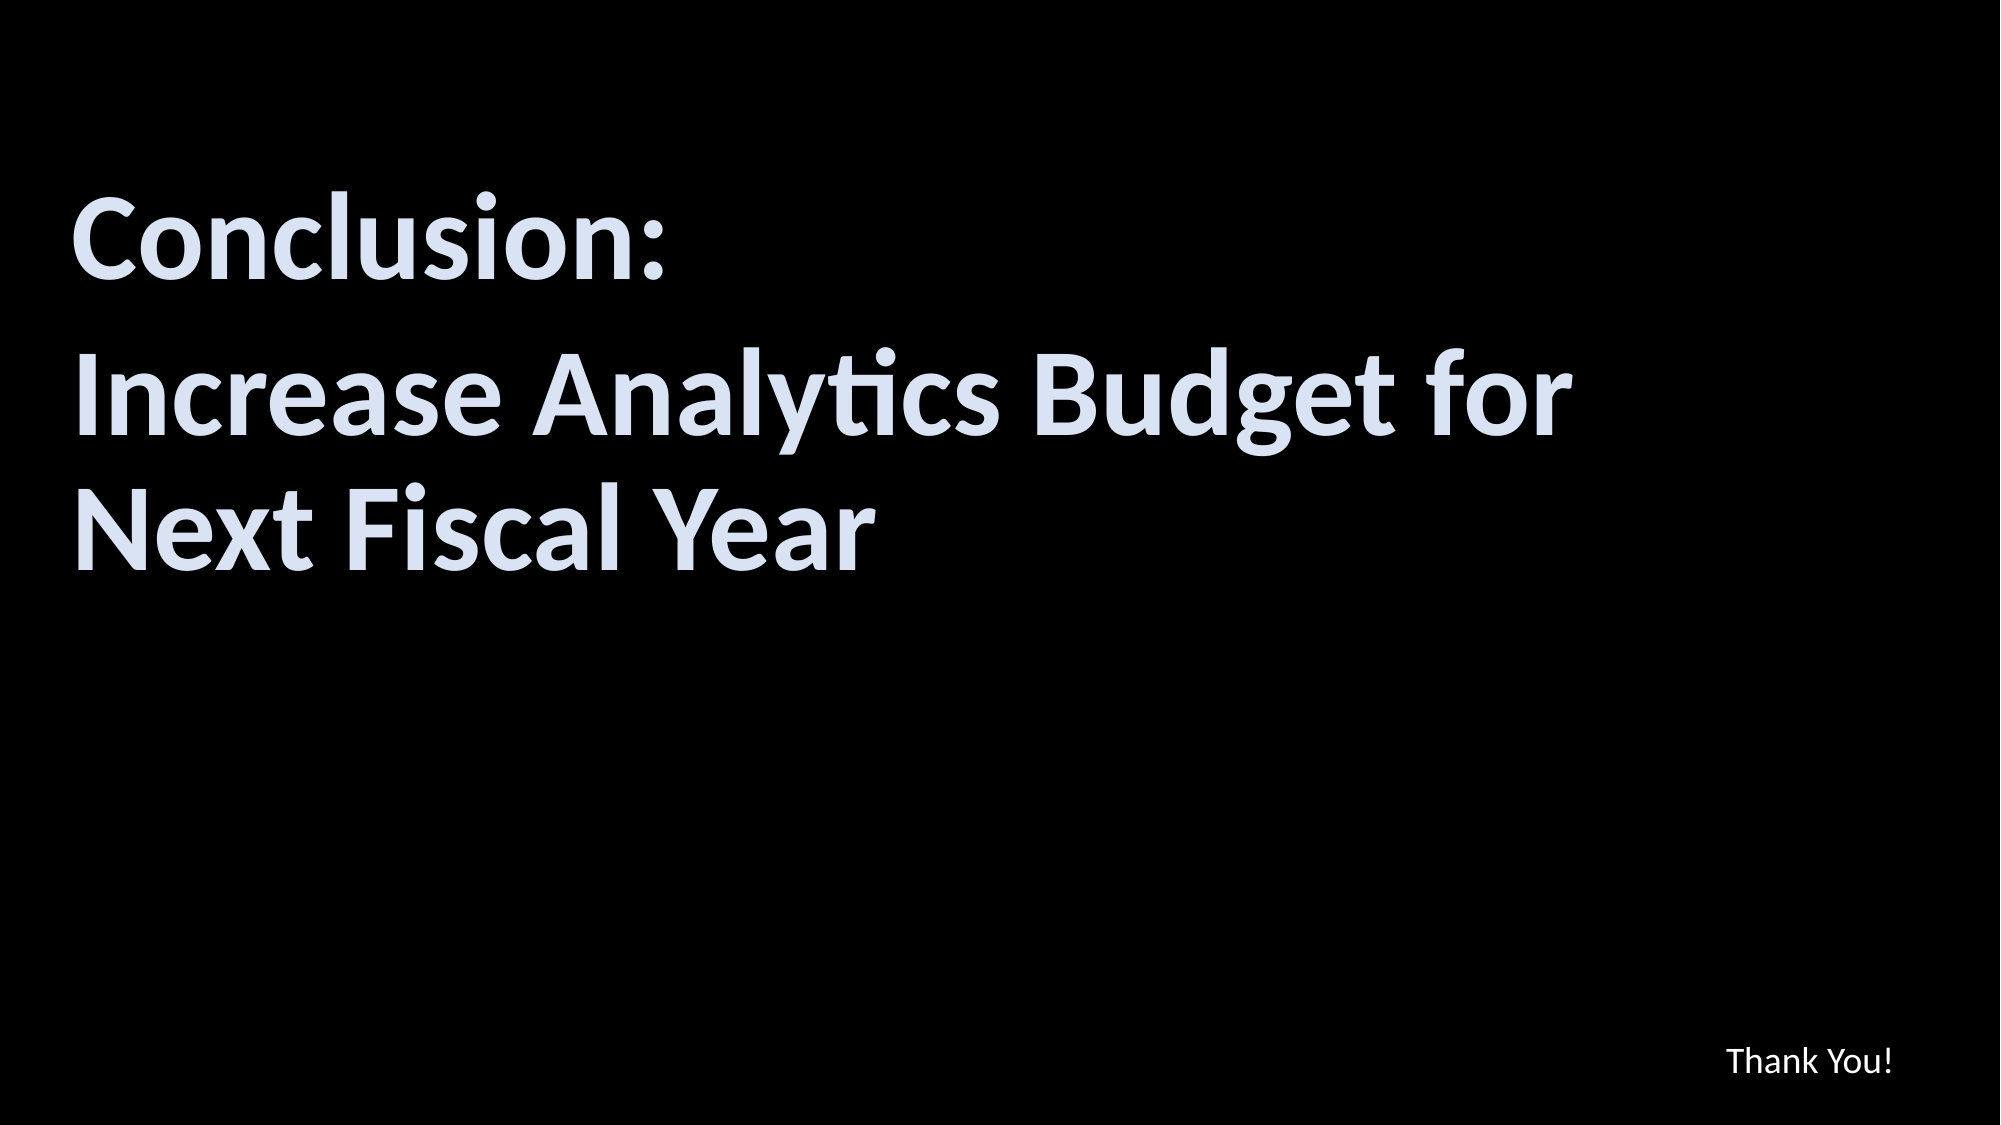

Conclusion:
Increase Analytics Budget for Next Fiscal Year

Thank You!